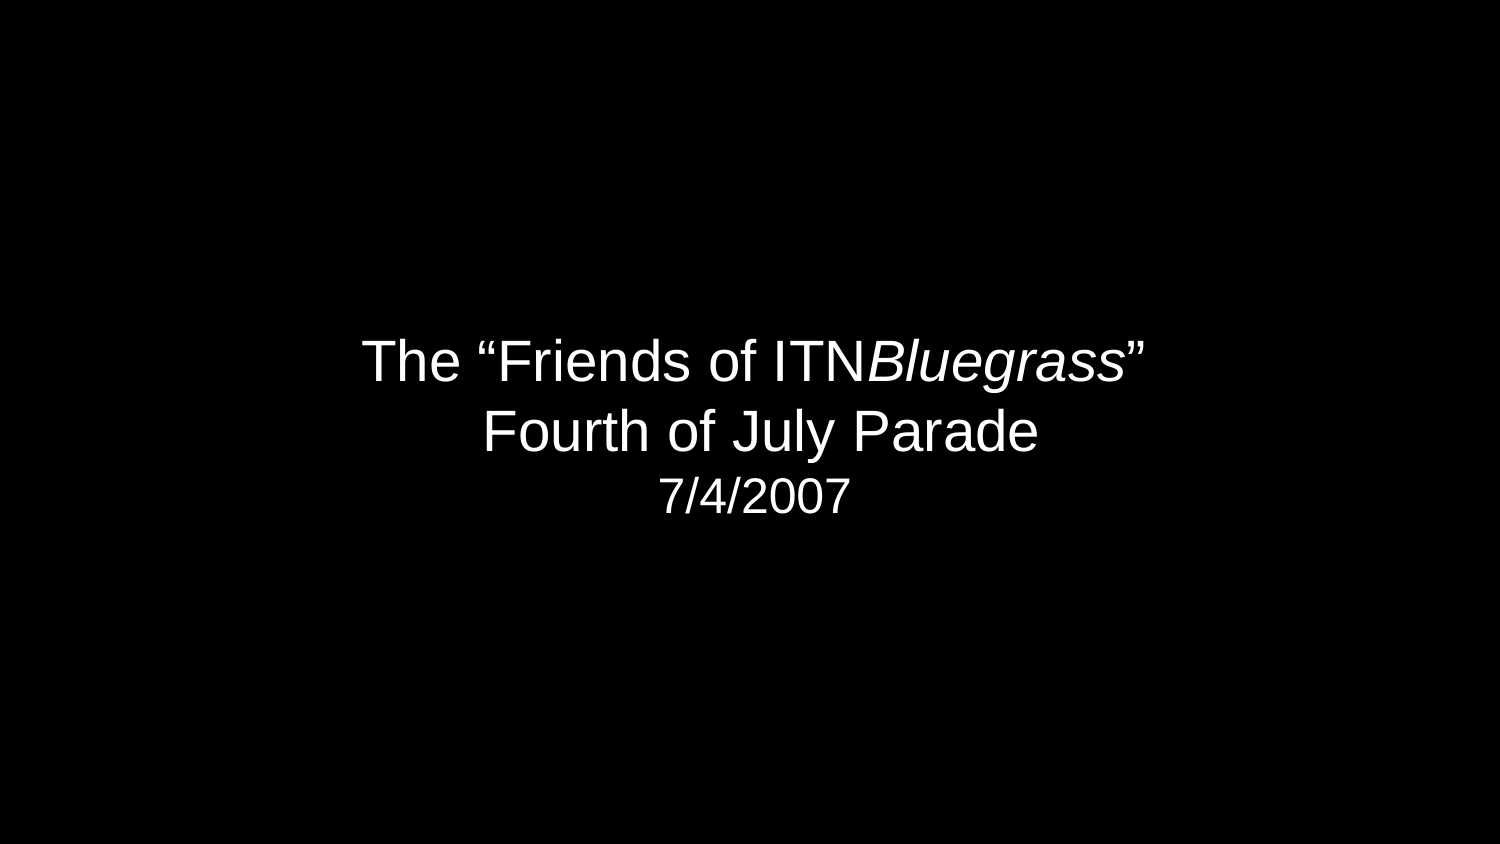

The “Friends of ITNBluegrass”
Fourth of July Parade
7/4/2007